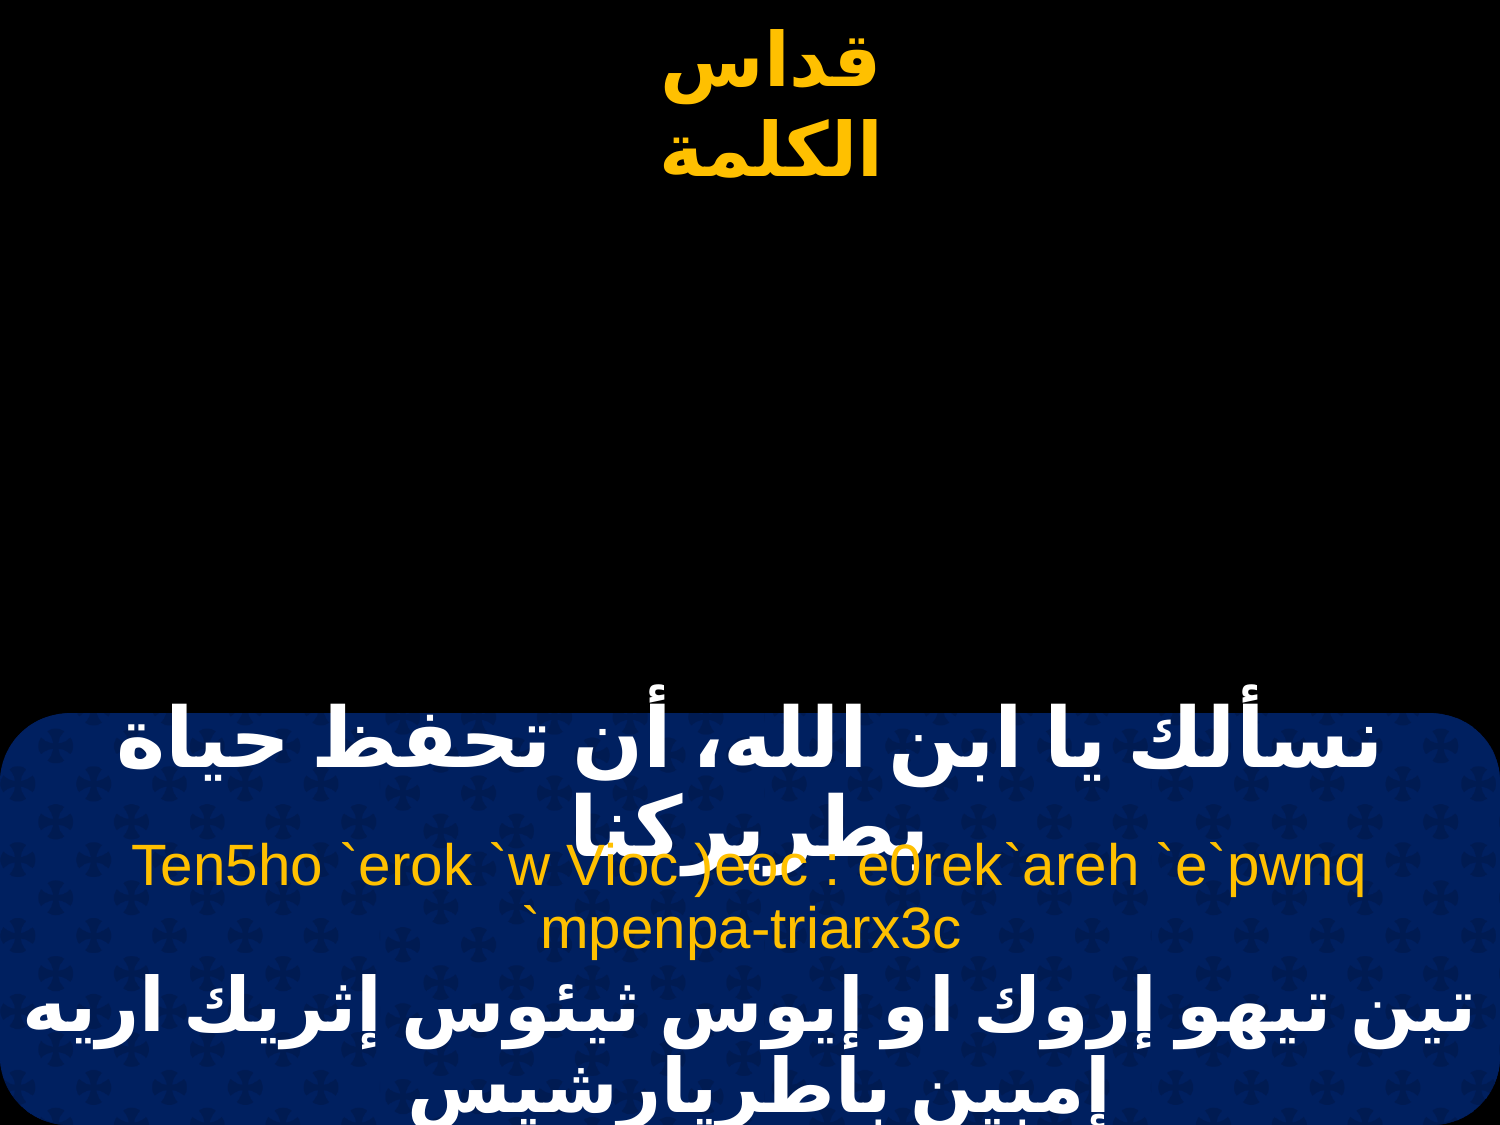

# نسألك يا ابن الله، أن تحفظ حياة بطريركنا
Ten5ho `erok `w Vioc )eoc : e0rek`areh `e`pwnq `mpenpa-triarx3c
تين تيهو إروك او إيوس ثيئوس إثريك اريه إمبين باطريارشيس